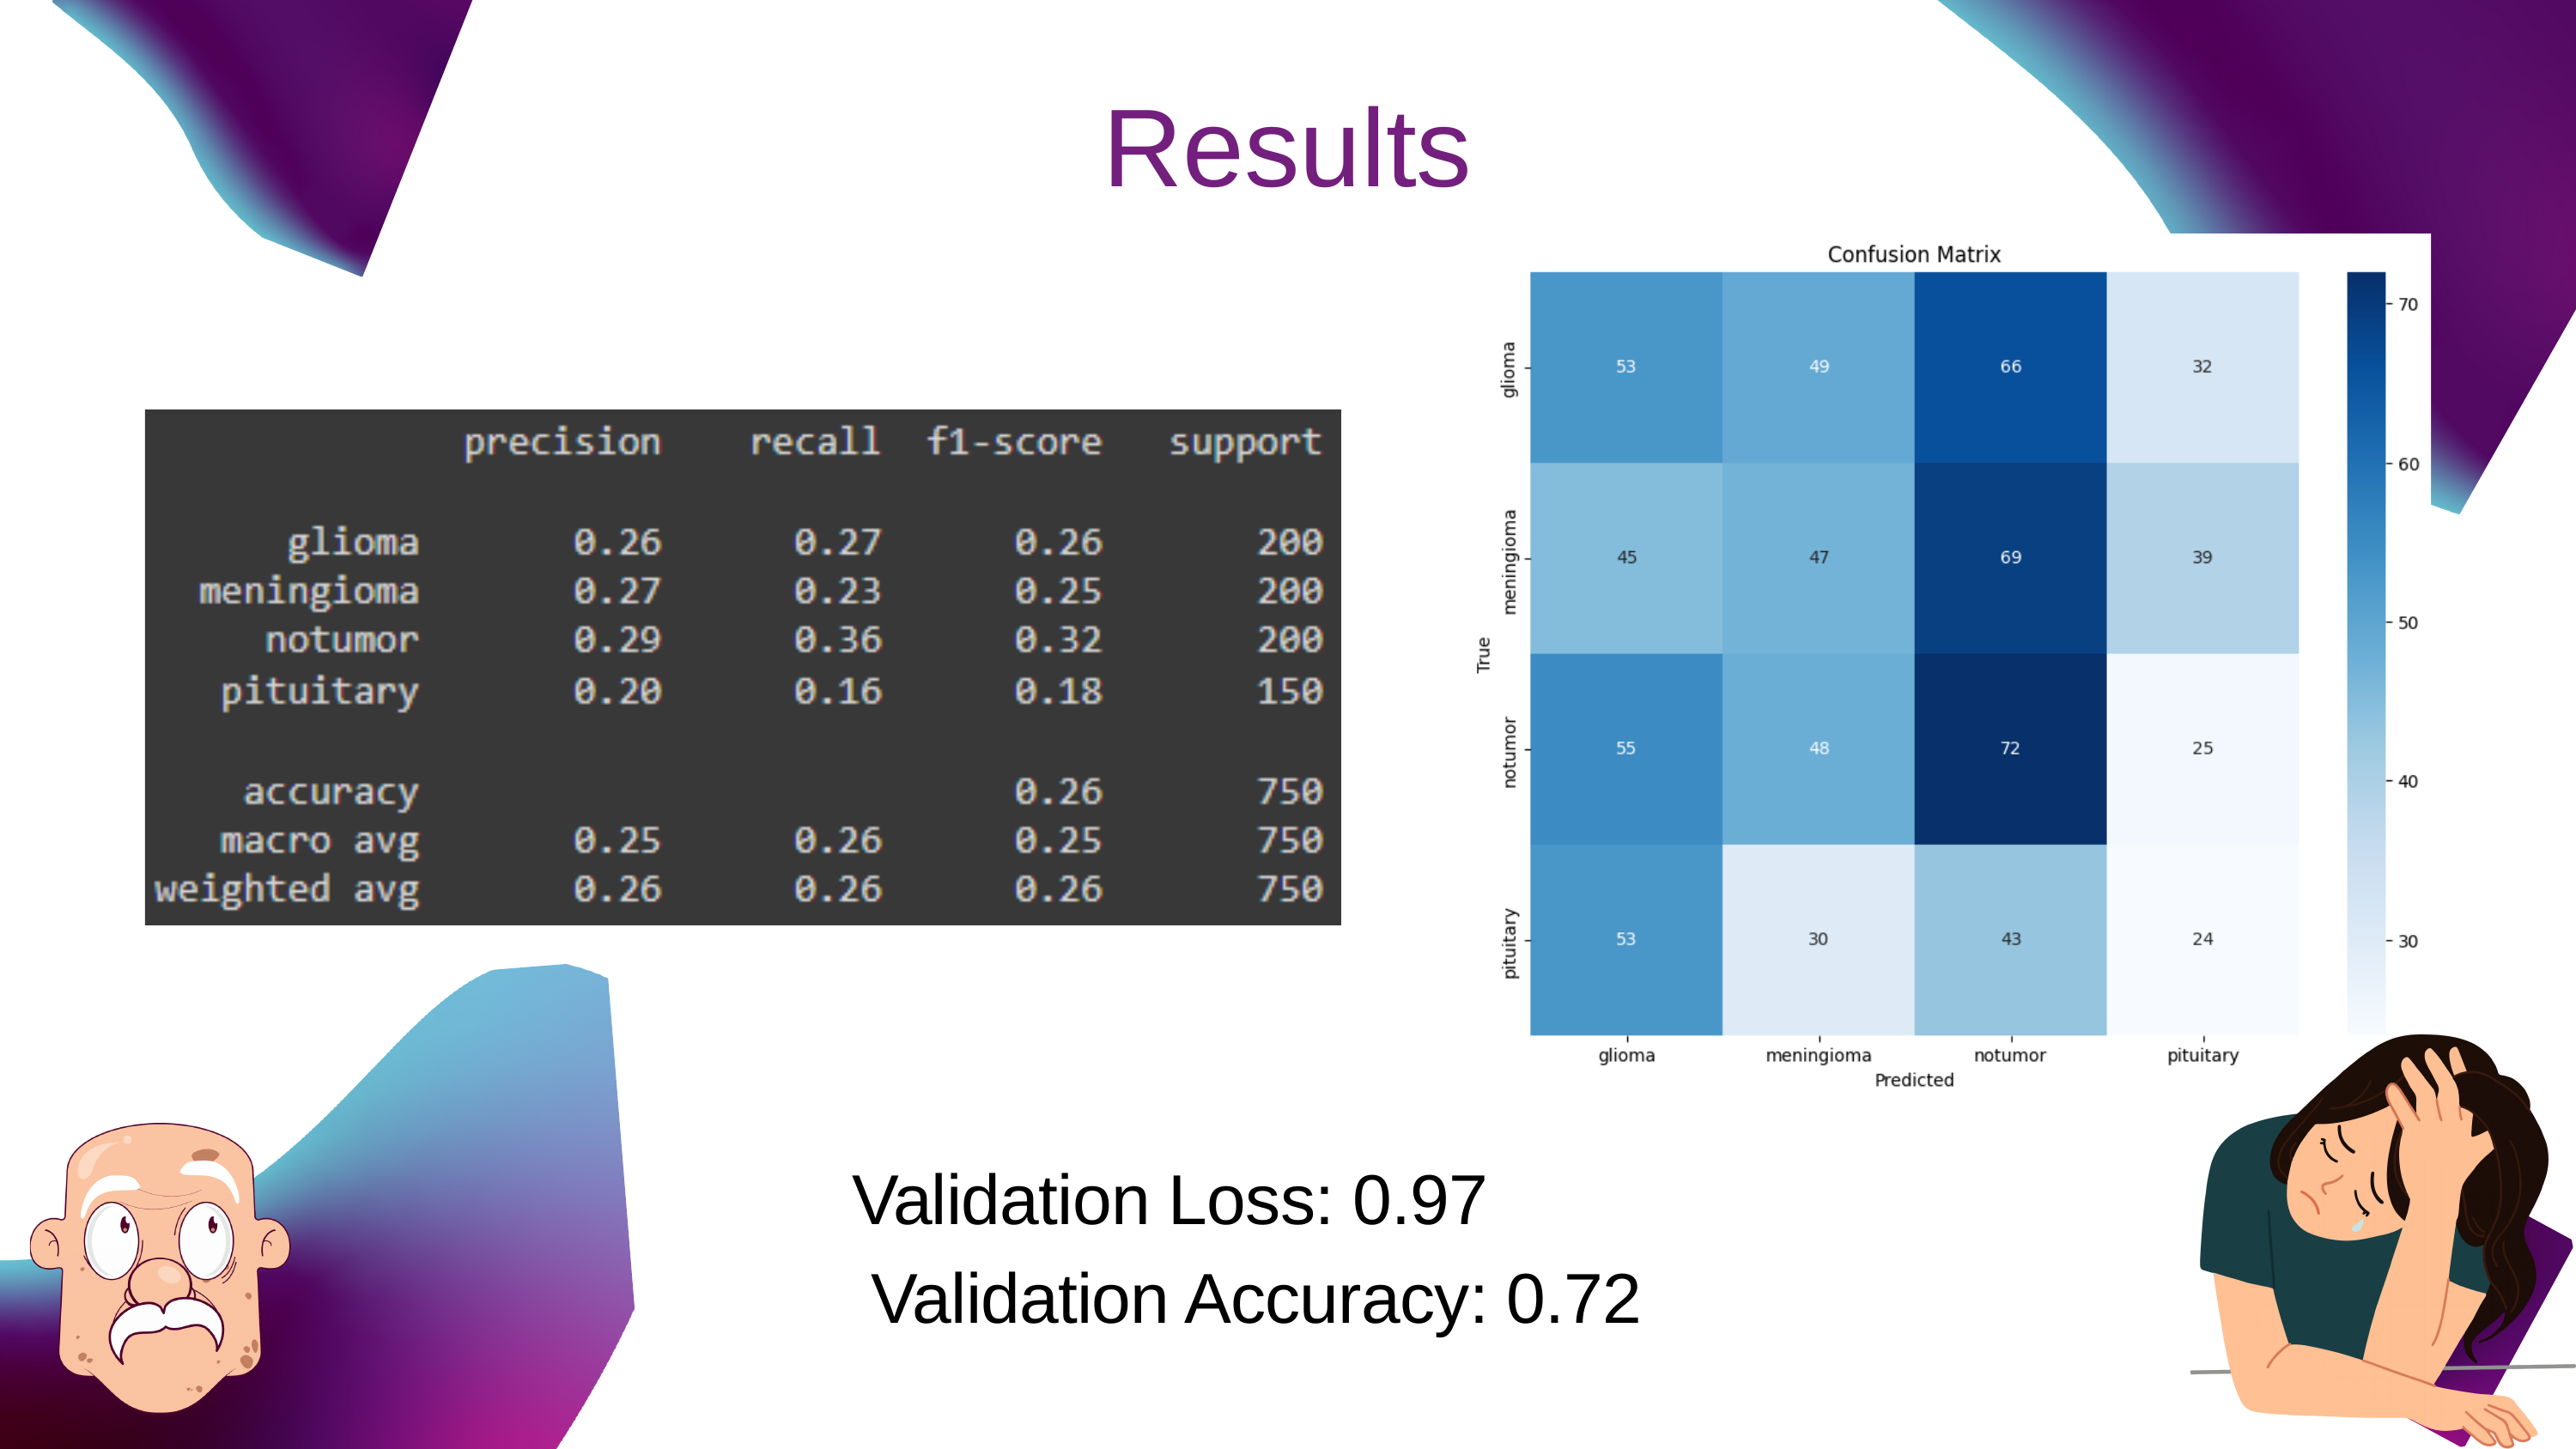

Results

Validation Loss: 0.97
 Validation Accuracy: 0.72